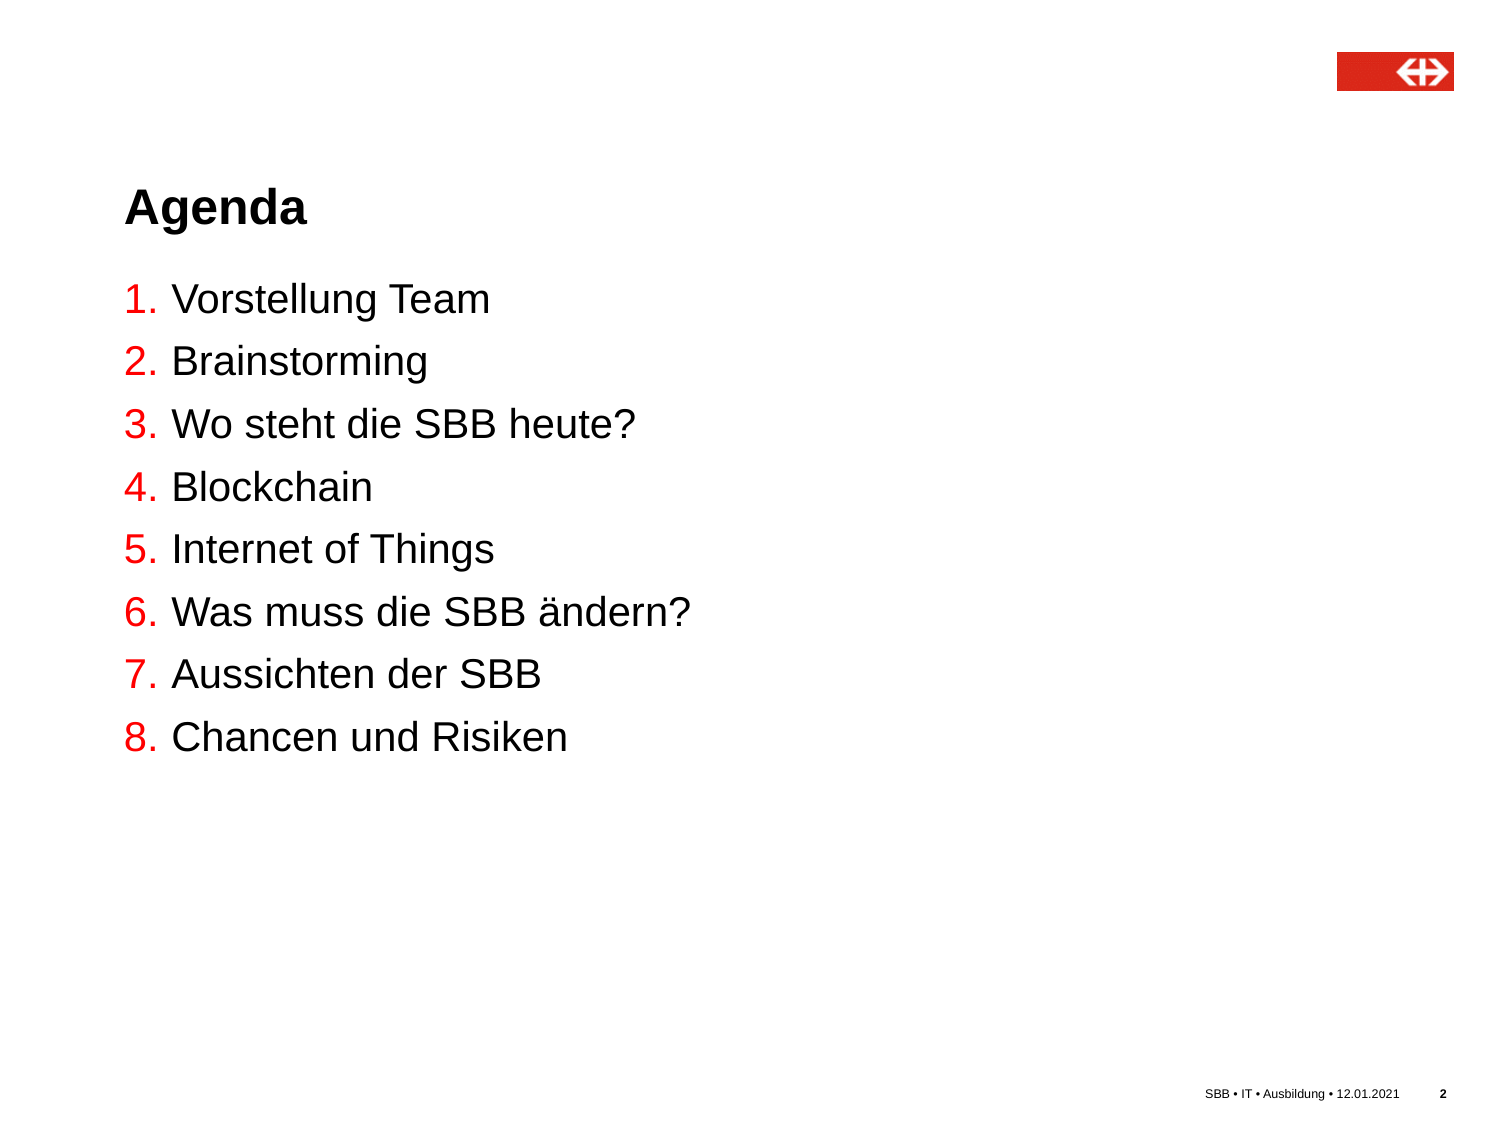

# Agenda
Vorstellung Team
Brainstorming
Wo steht die SBB heute?
Blockchain
Internet of Things
Was muss die SBB ändern?
Aussichten der SBB
Chancen und Risiken

SBB • IT • Ausbildung • 12.01.2021
2